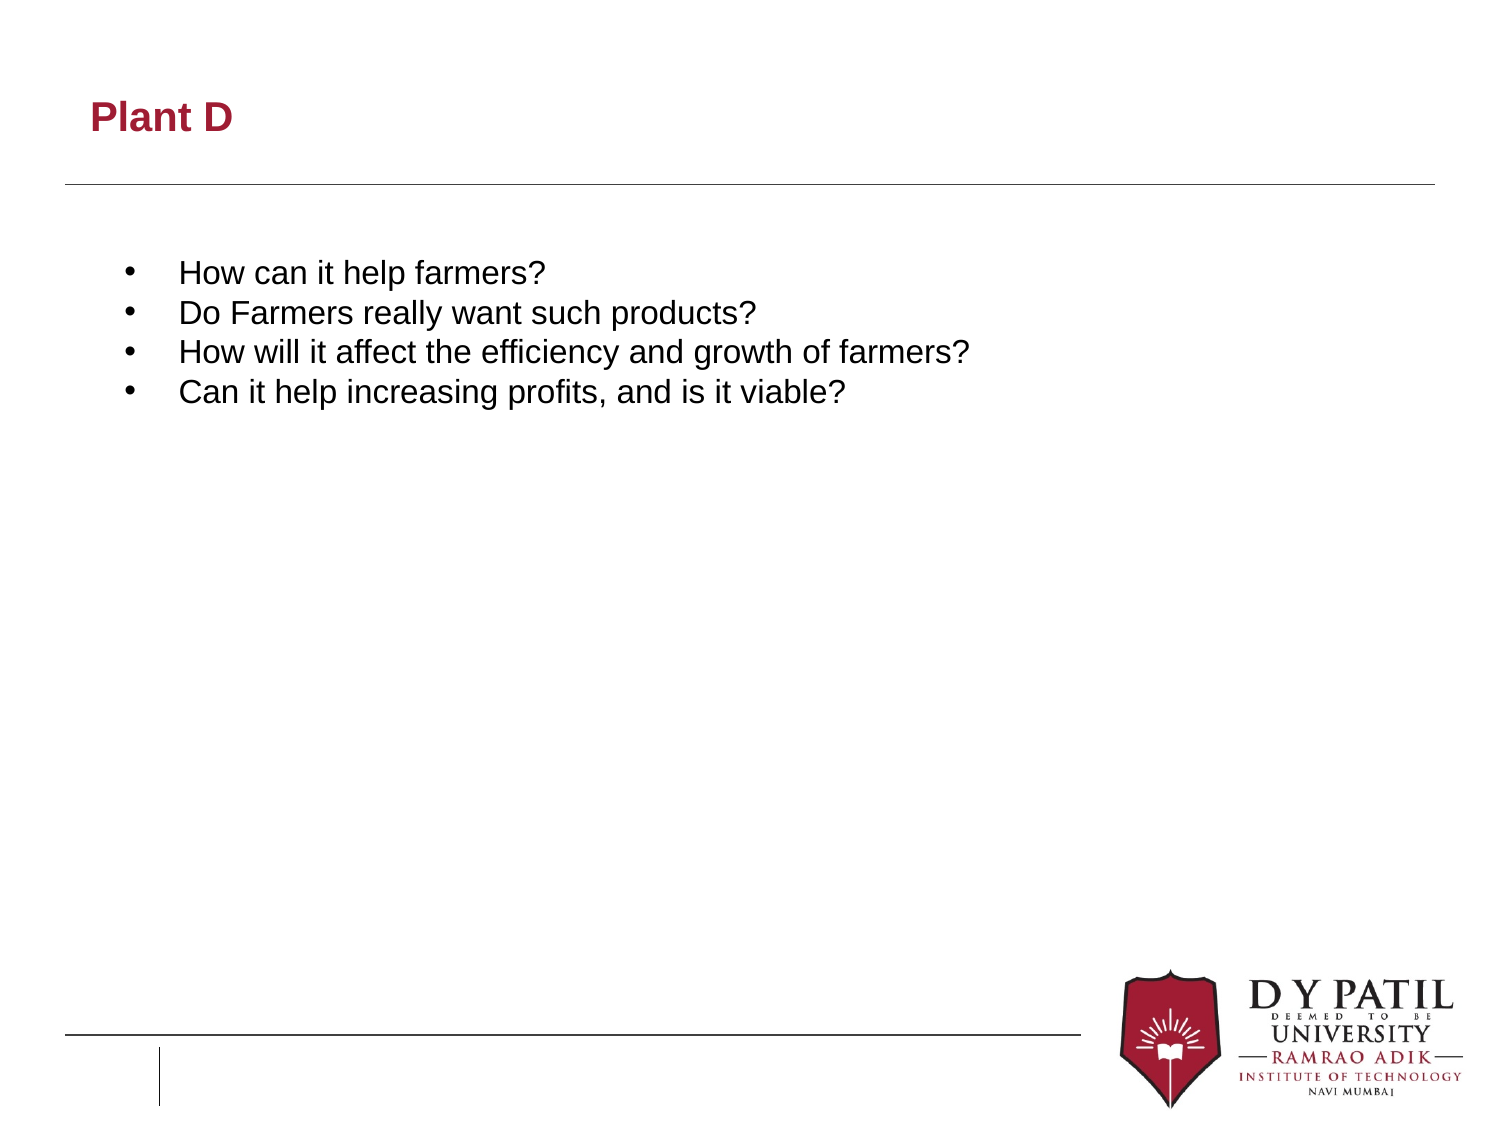

# Plant D
How can it help farmers?
Do Farmers really want such products?
How will it affect the efficiency and growth of farmers?
Can it help increasing profits, and is it viable?